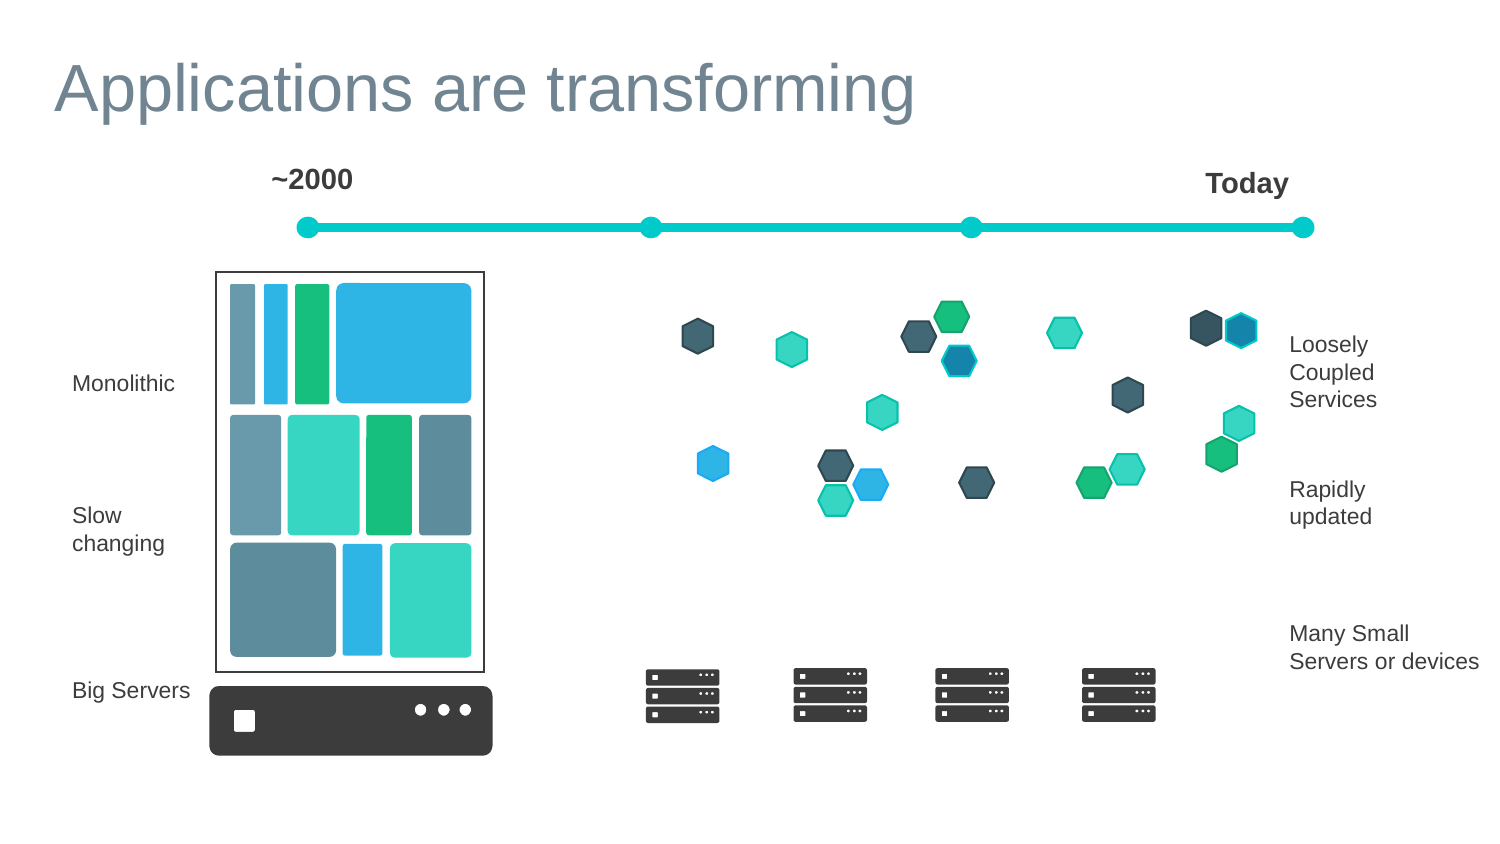

# Applications are transforming
~2000
Today

Loosely Coupled Services

Monolithic

Rapidly updated

Slow changing
Many Small Servers or devices

Big Servers